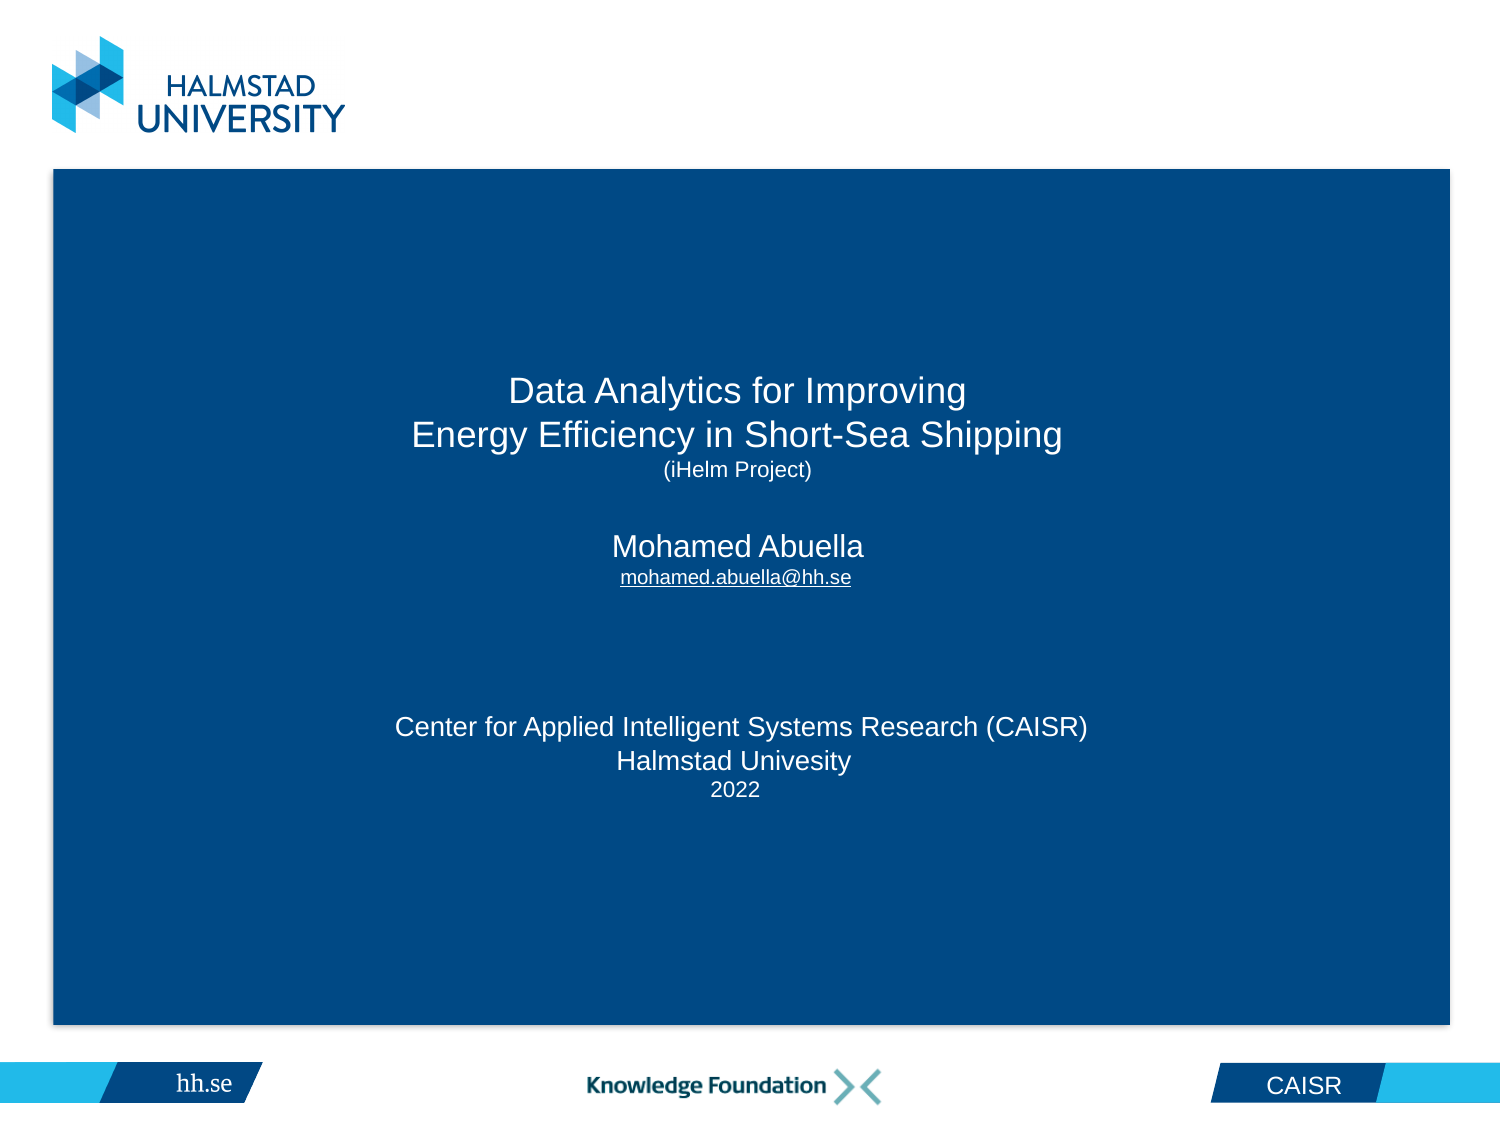

# Data Analytics for Improving Energy Efficiency in Short-Sea Shipping (iHelm Project) Mohamed Abuella mohamed.abuella@hh.se Center for Applied Intelligent Systems Research (CAISR) Halmstad Univesity 2022